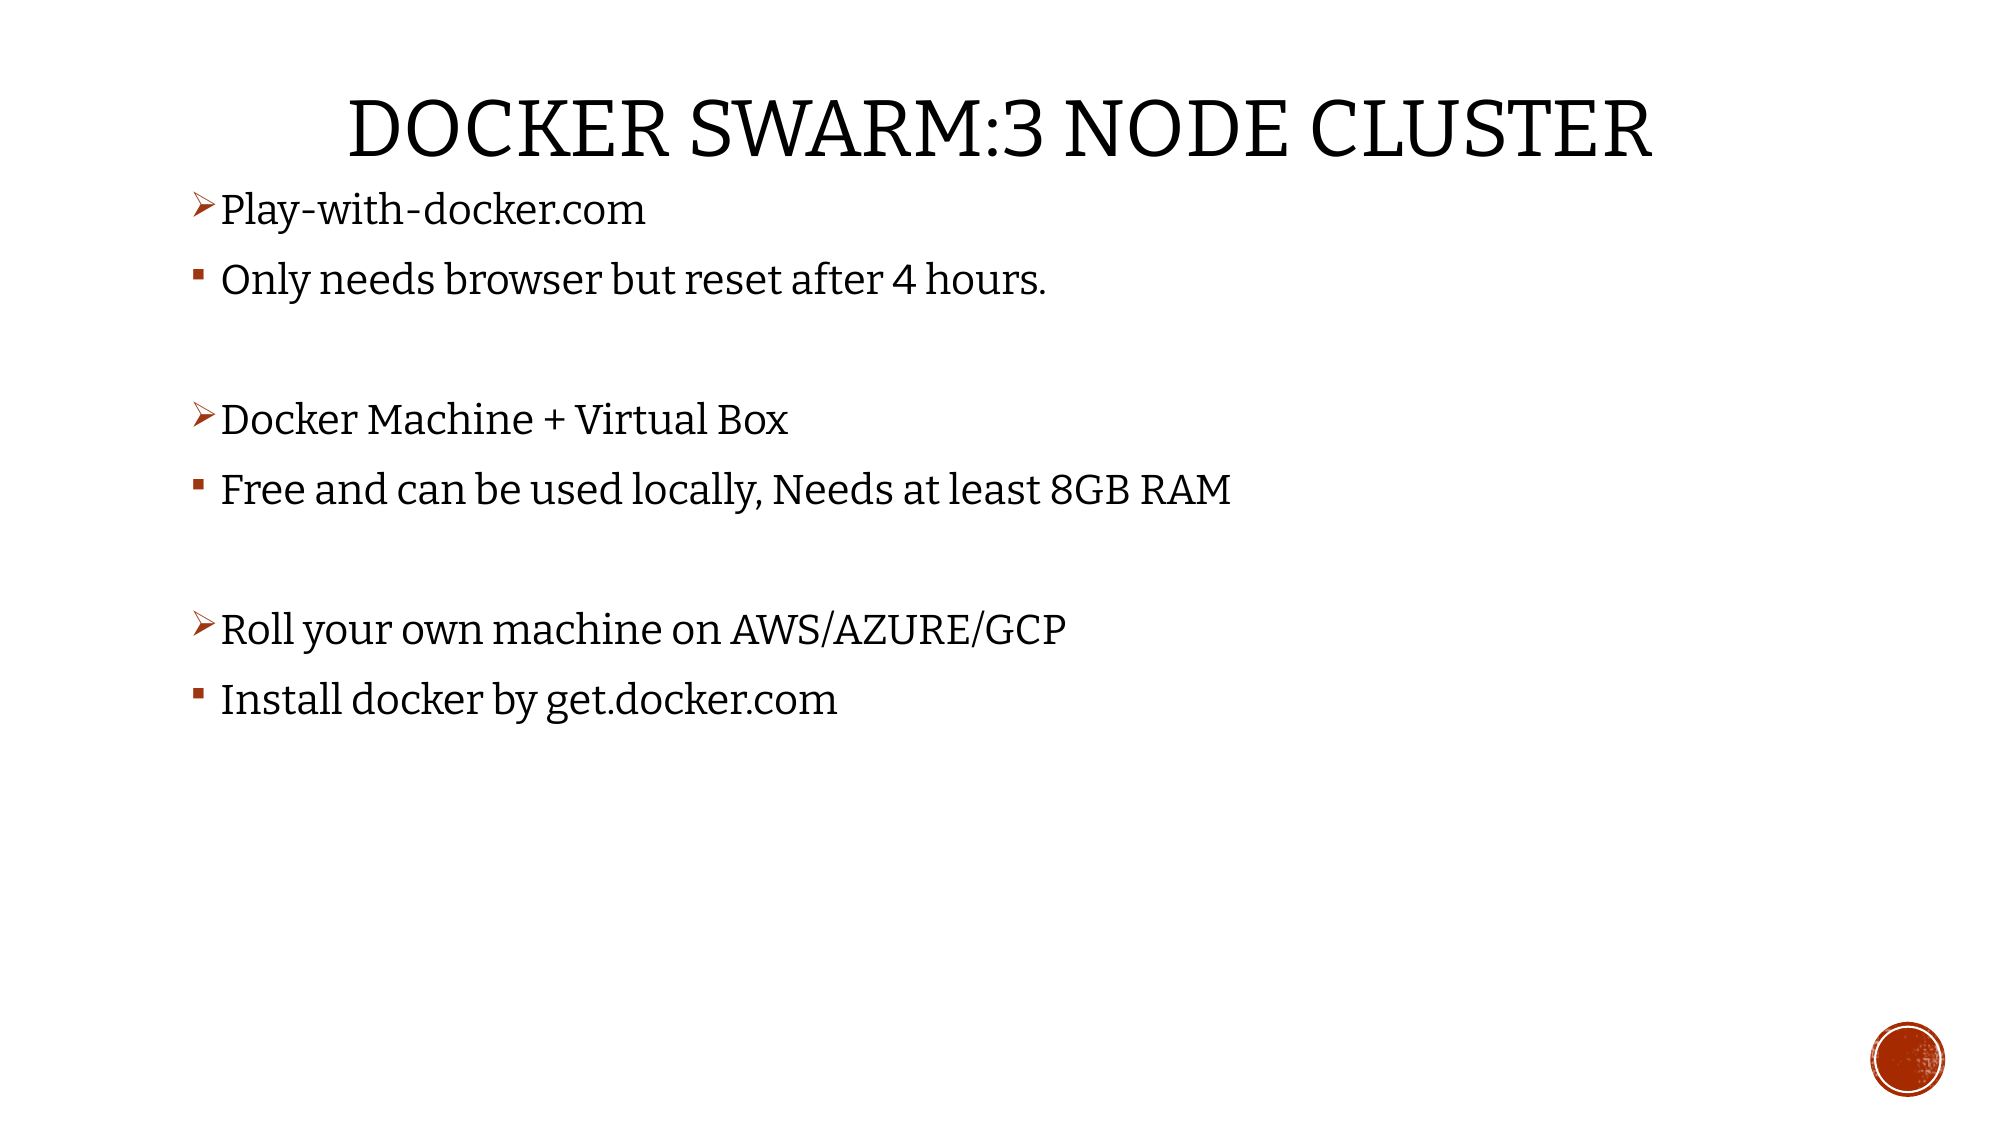

# Docker swarM:3 node cluster
Play-with-docker.com
Only needs browser but reset after 4 hours.

Docker Machine + Virtual Box
Free and can be used locally, Needs at least 8GB RAM

Roll your own machine on AWS/AZURE/GCP
Install docker by get.docker.com